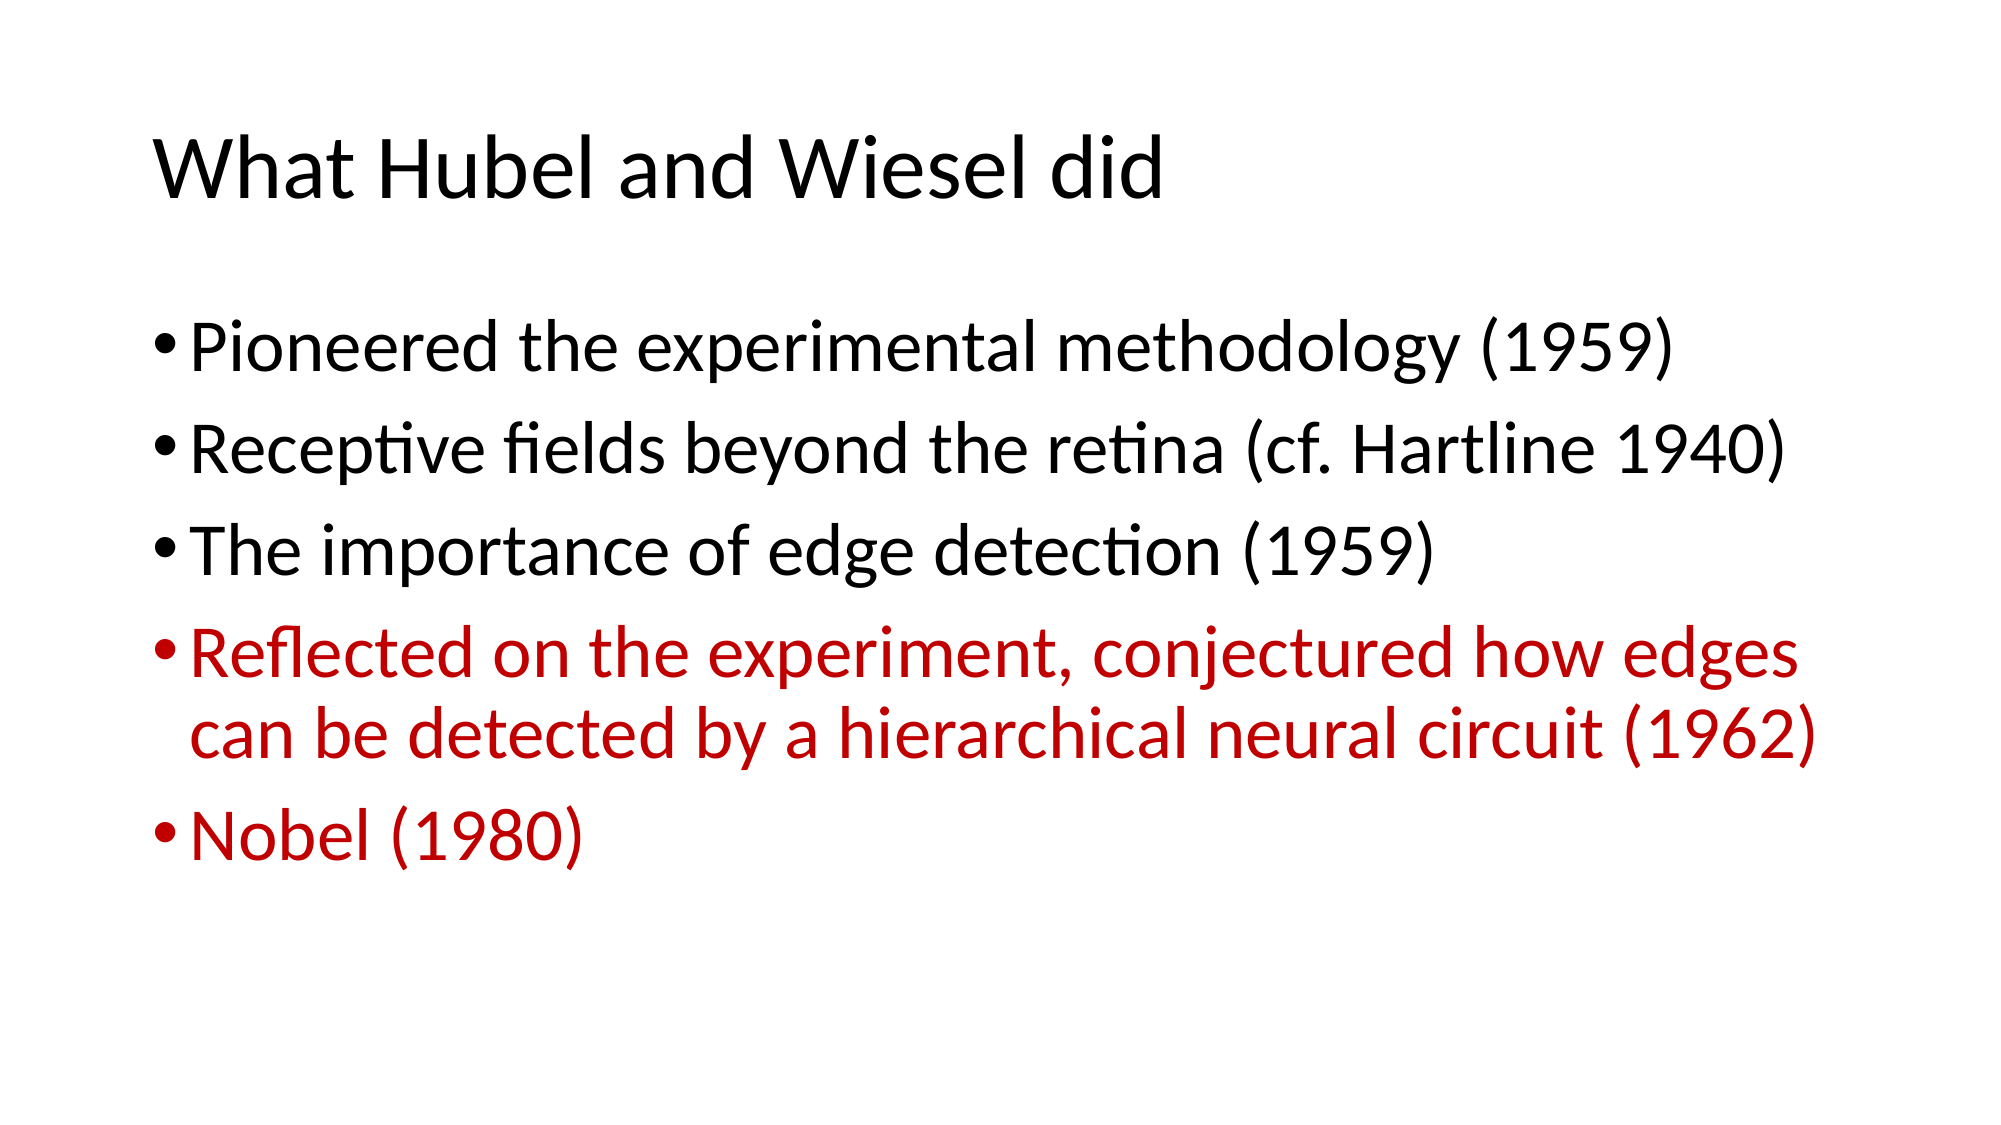

# What Hubel and Wiesel did
Pioneered the experimental methodology (1959)
Receptive fields beyond the retina (cf. Hartline 1940)
The importance of edge detection (1959)
Reflected on the experiment, conjectured how edges can be detected by a hierarchical neural circuit (1962)
Nobel (1980)